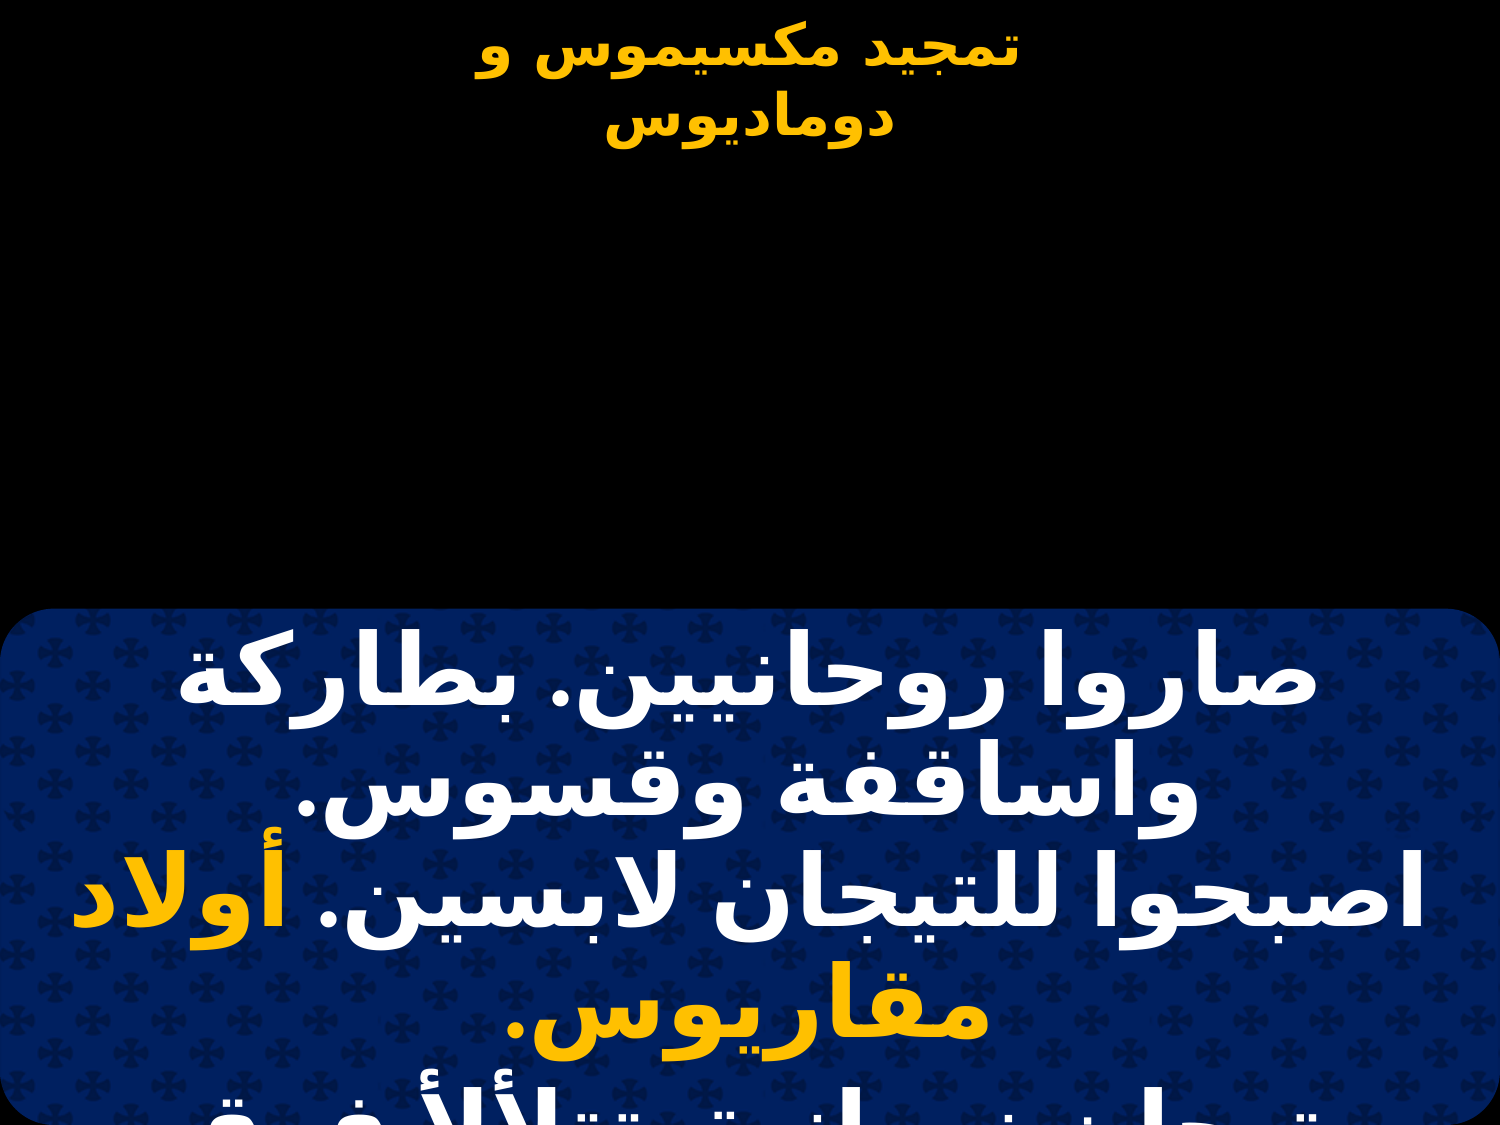

#
| صاروا روحانيين. بطاركة واساقفة وقسوس. اصبحوا للتيجان لابسين. أولاد مقاريوس. |
| --- |
| تيجان نورانية. تتلألأ فوق الرؤوس. شبه السمائيين. طغمات ني أنجيلوس. |